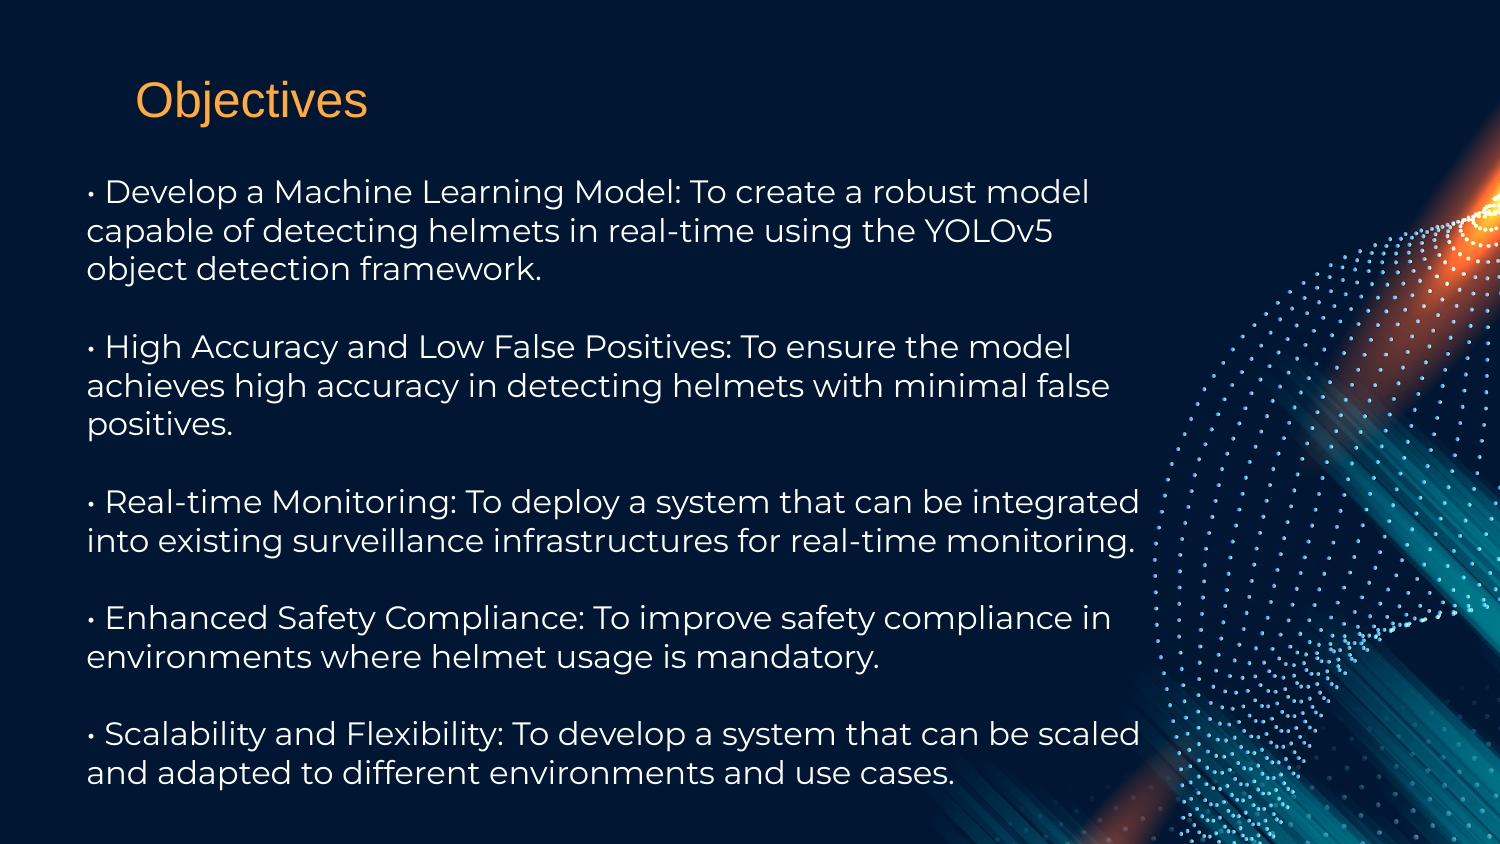

# Objectives
• Develop a Machine Learning Model: To create a robust model capable of detecting helmets in real-time using the YOLOv5 object detection framework.

• High Accuracy and Low False Positives: To ensure the model achieves high accuracy in detecting helmets with minimal false positives.

• Real-time Monitoring: To deploy a system that can be integrated into existing surveillance infrastructures for real-time monitoring.

• Enhanced Safety Compliance: To improve safety compliance in environments where helmet usage is mandatory.

• Scalability and Flexibility: To develop a system that can be scaled and adapted to different environments and use cases.